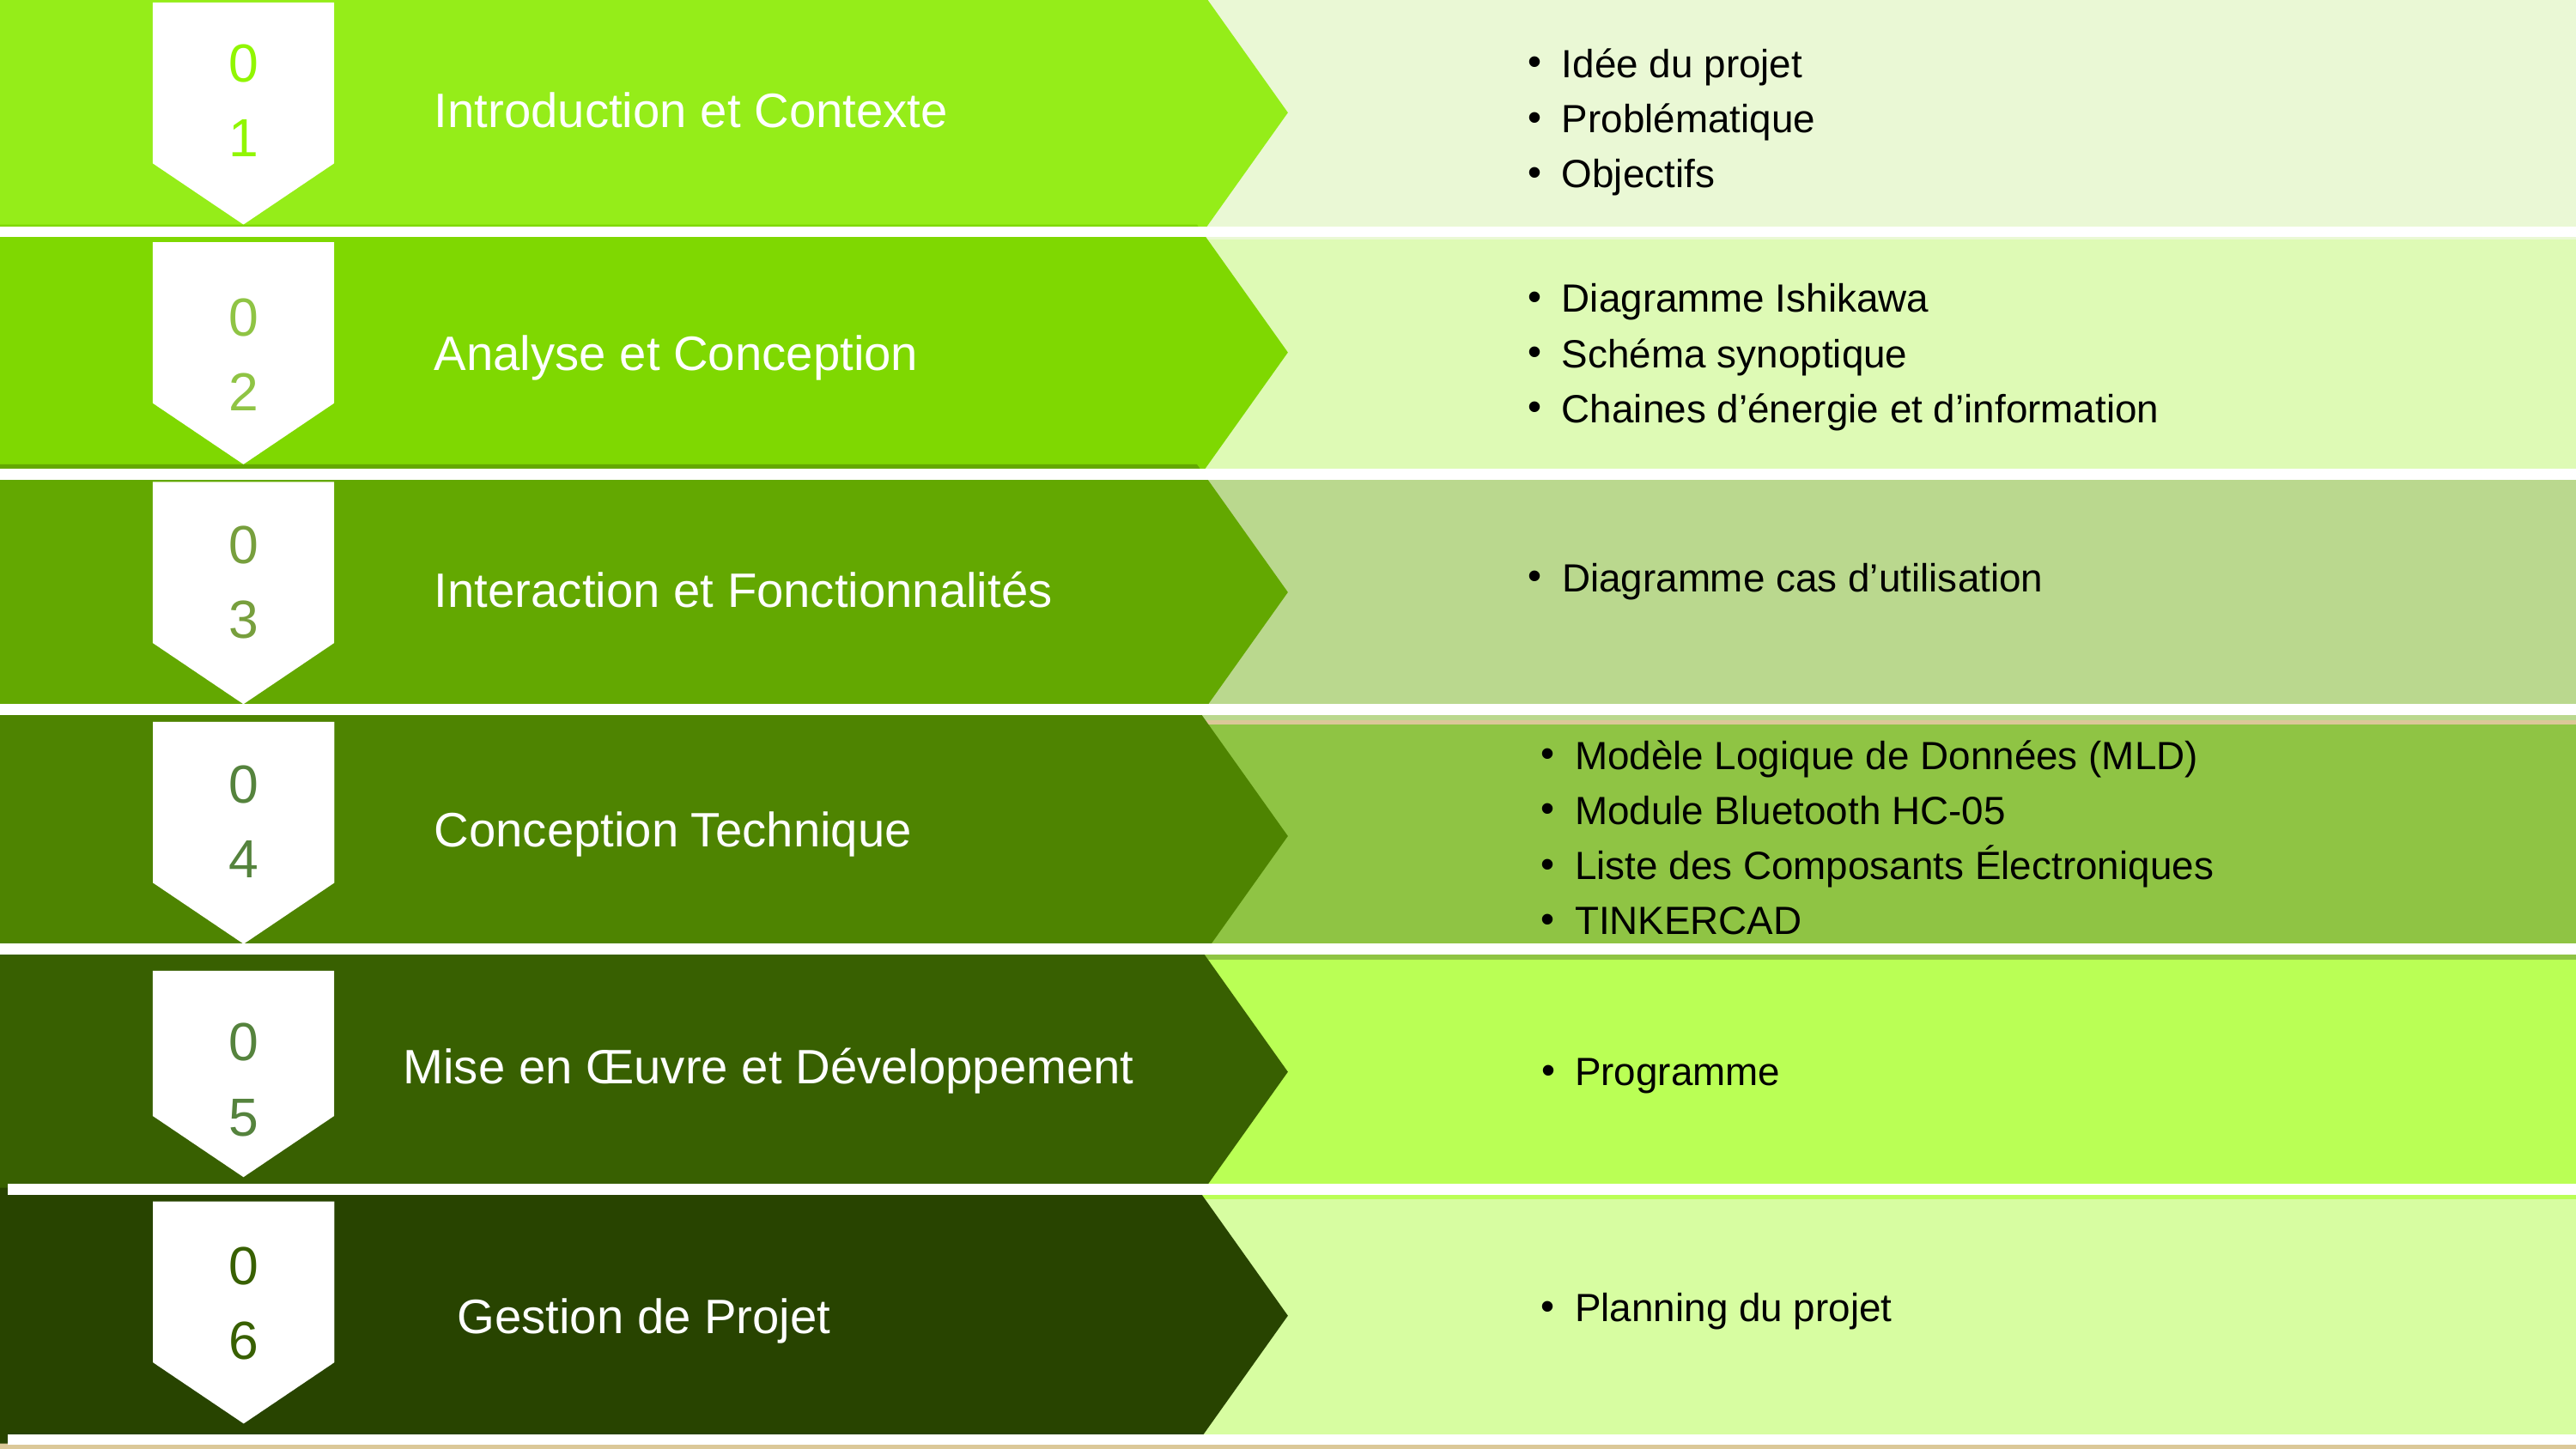

0
1
Idée du projet
Problématique
Objectifs
Introduction et Contexte

Diagramme Ishikawa
Schéma synoptique
Chaines d’énergie et d’information
0
2
Analyse et Conception

0
3
Diagramme cas d’utilisation
Interaction et Fonctionnalités

Modèle Logique de Données (MLD)
Module Bluetooth HC-05
Liste des Composants Électroniques
TINKERCAD

0
4
Conception Technique

0
5
Mise en Œuvre et Développement
Programme

0
6
Planning du projet
Gestion de Projet